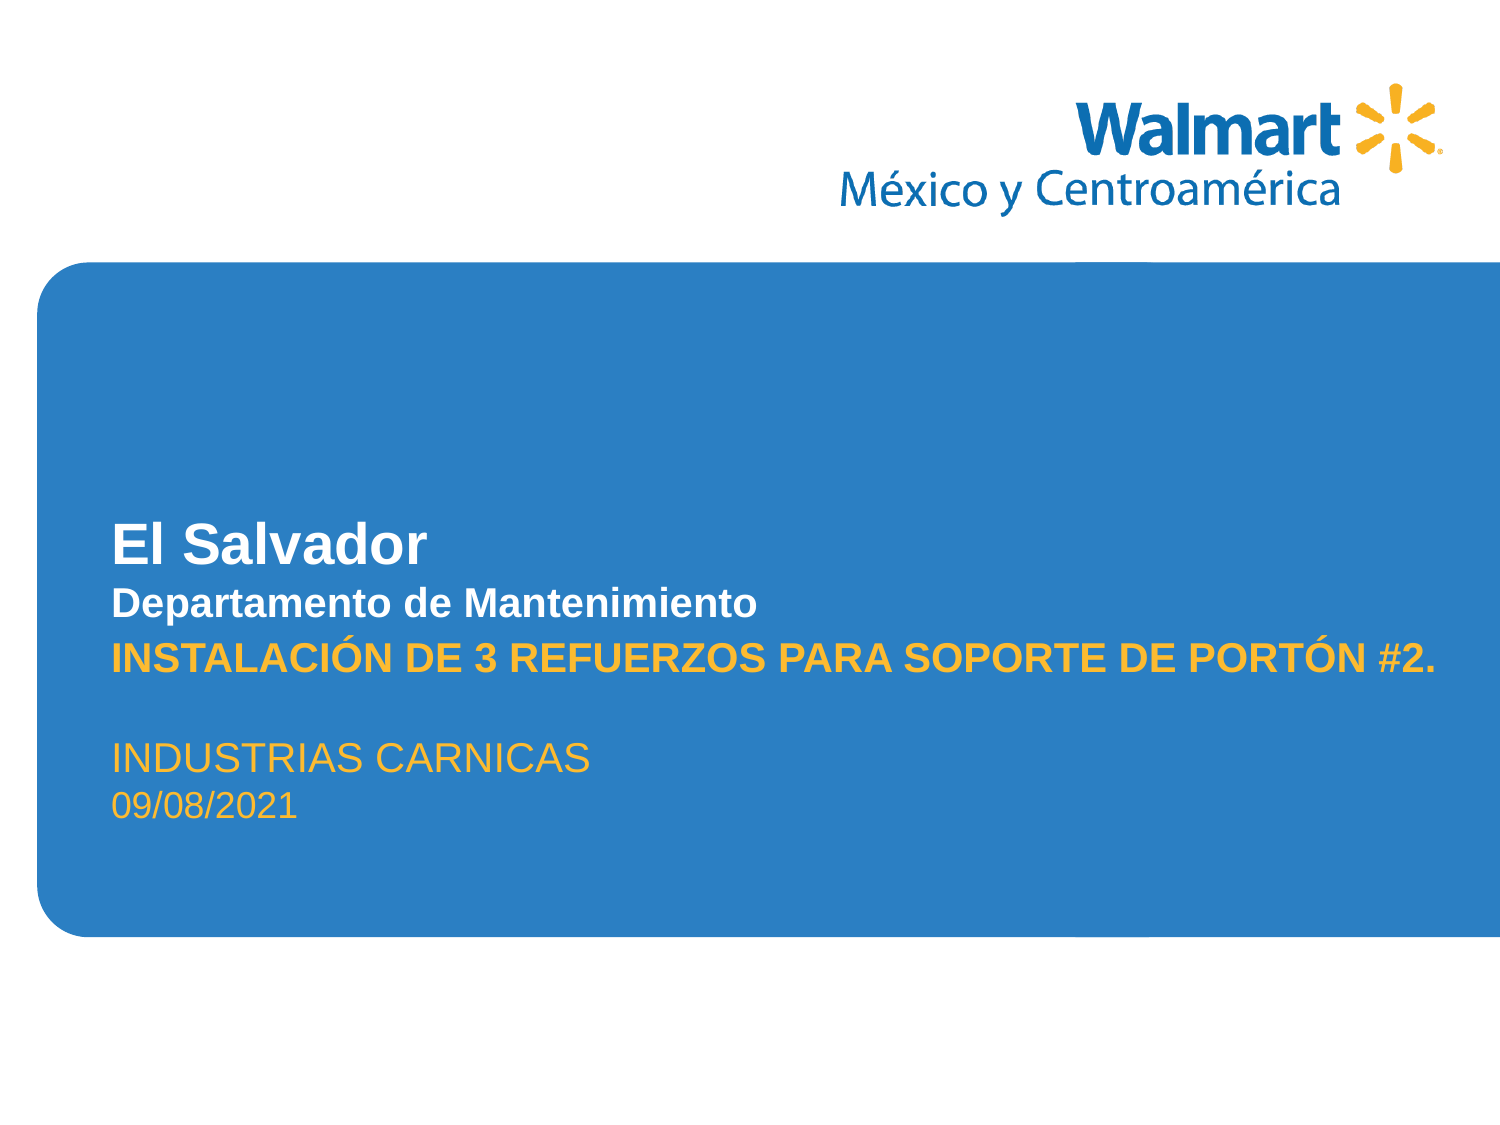

INSTALACIÓN DE 3 REFUERZOS PARA SOPORTE DE PORTÓN #2.

INDUSTRIAS CARNICAS
09/08/2021

# El Salvador Departamento de Mantenimiento